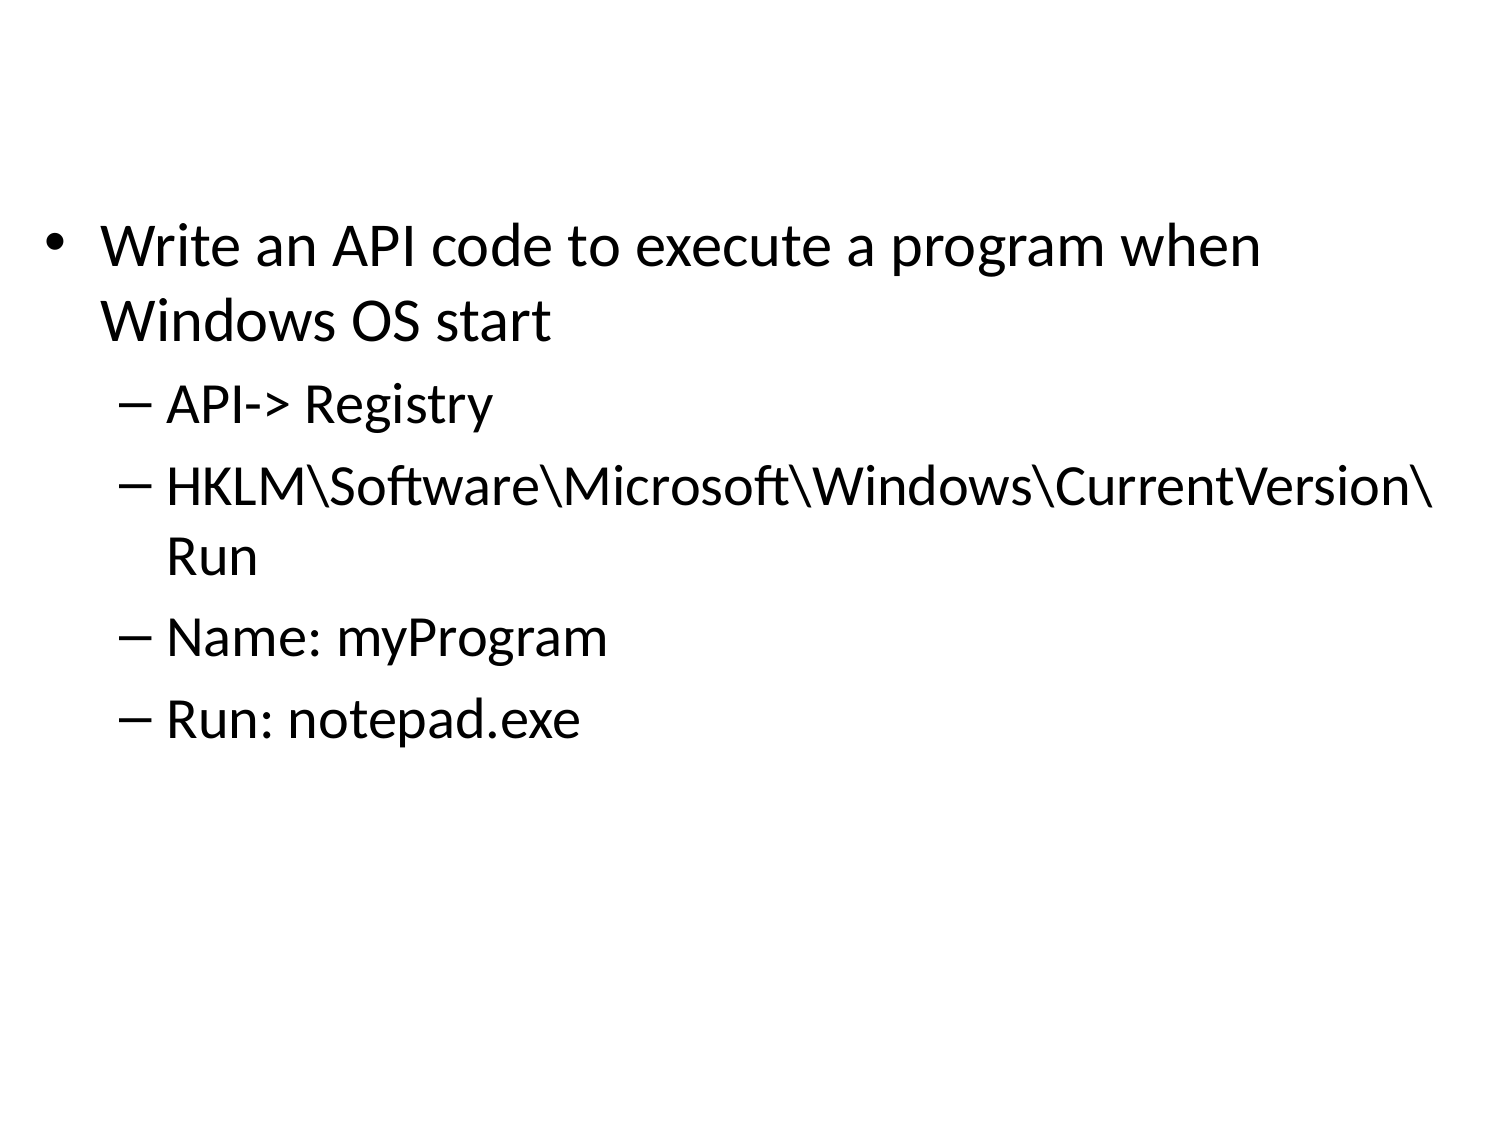

#
Write an API code to execute a program when Windows OS start
API-> Registry
HKLM\Software\Microsoft\Windows\CurrentVersion\Run
Name: myProgram
Run: notepad.exe